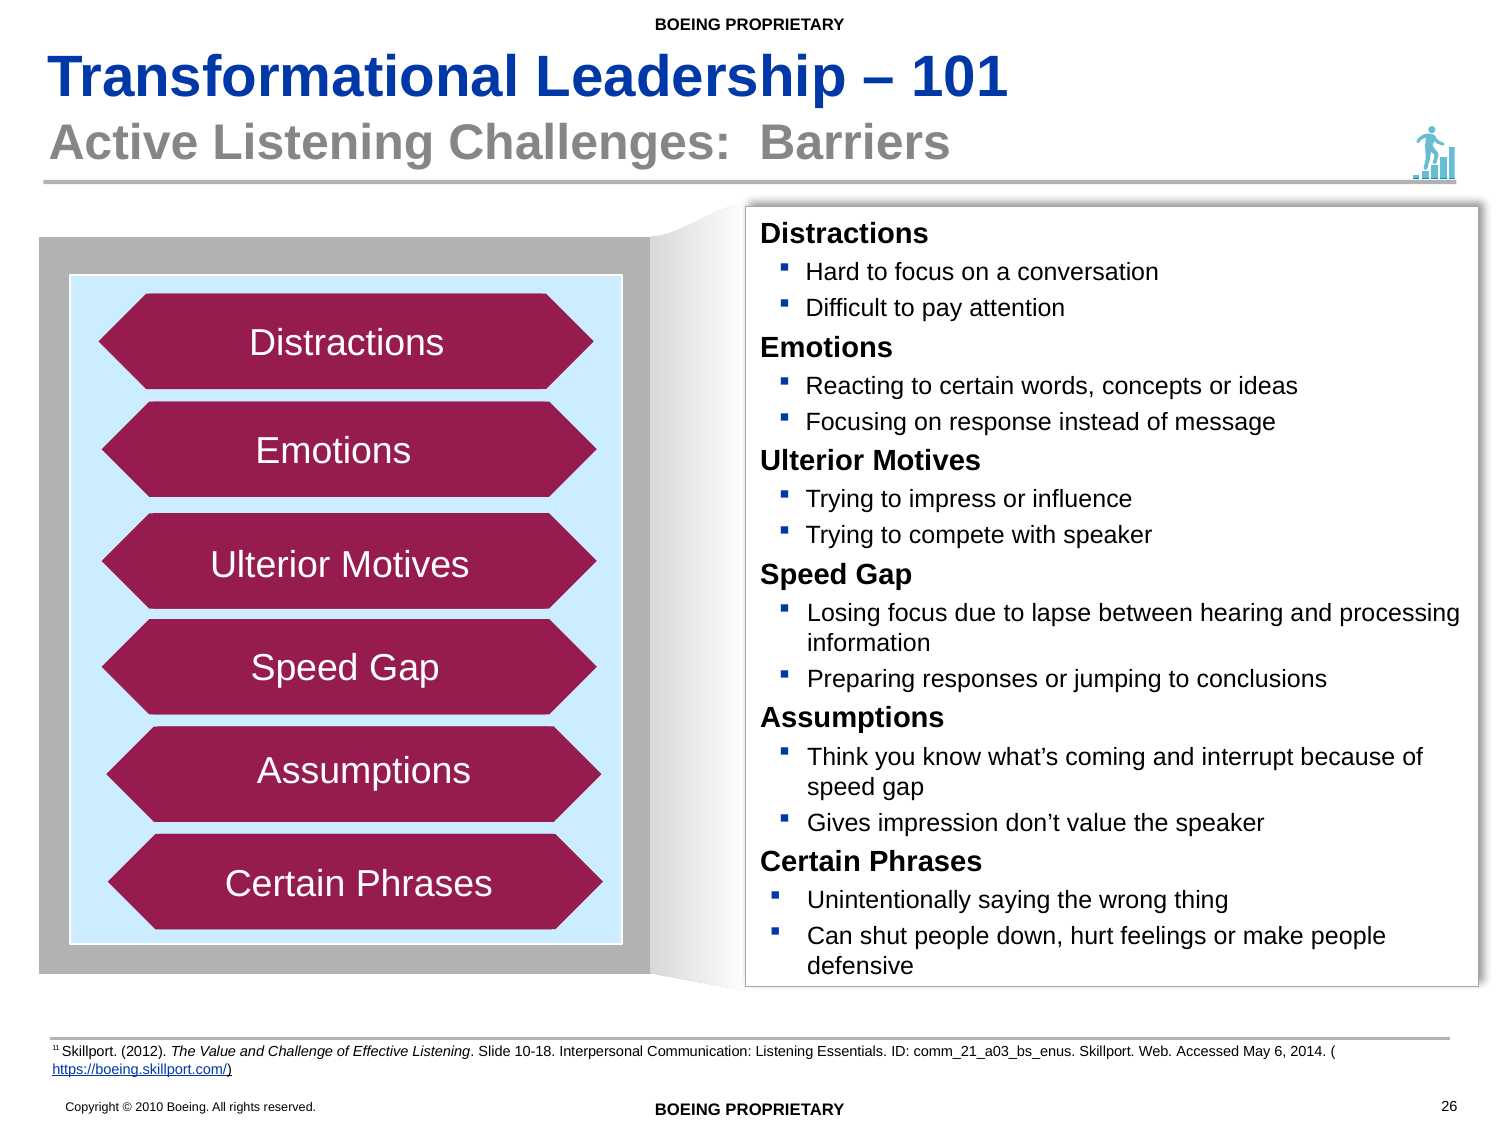

# Active Listening Challenges:  Barriers
Distractions
Hard to focus on a conversation
Difficult to pay attention
Emotions
Reacting to certain words, concepts or ideas
Focusing on response instead of message
Ulterior Motives
Trying to impress or influence
Trying to compete with speaker
Speed Gap
Losing focus due to lapse between hearing and processing information
Preparing responses or jumping to conclusions
Assumptions
Think you know what’s coming and interrupt because of speed gap
Gives impression don’t value the speaker
Certain Phrases
Unintentionally saying the wrong thing
Can shut people down, hurt feelings or make people defensive

Distractions

Emotions

Ulterior Motives

Speed Gap

Assumptions

Certain Phrases
11 Skillport. (2012). The Value and Challenge of Effective Listening. Slide 10-18. Interpersonal Communication: Listening Essentials. ID: comm_21_a03_bs_enus. Skillport. Web. Accessed May 6, 2014. (https://boeing.skillport.com/)
26